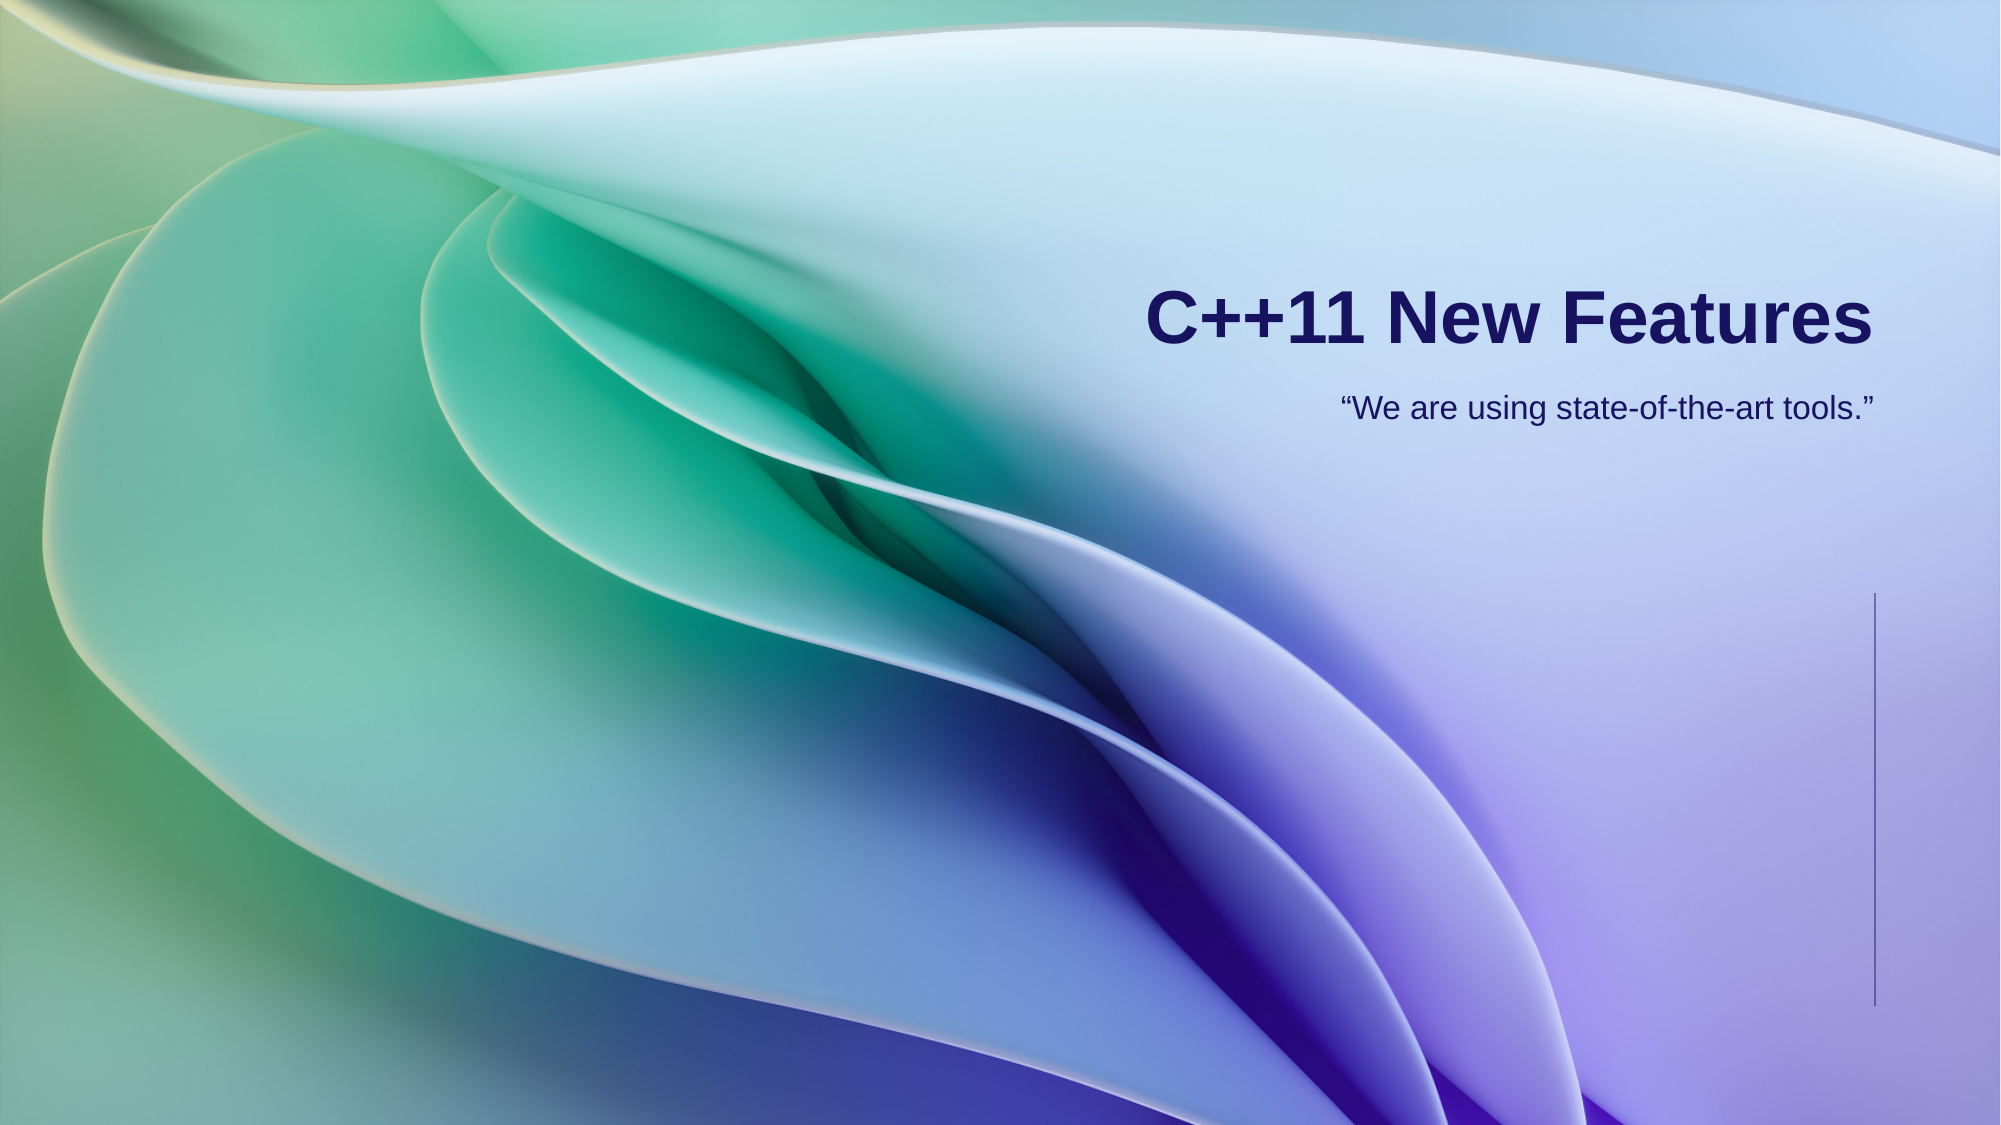

C++11 New Features
“We are using state-of-the-art tools.”